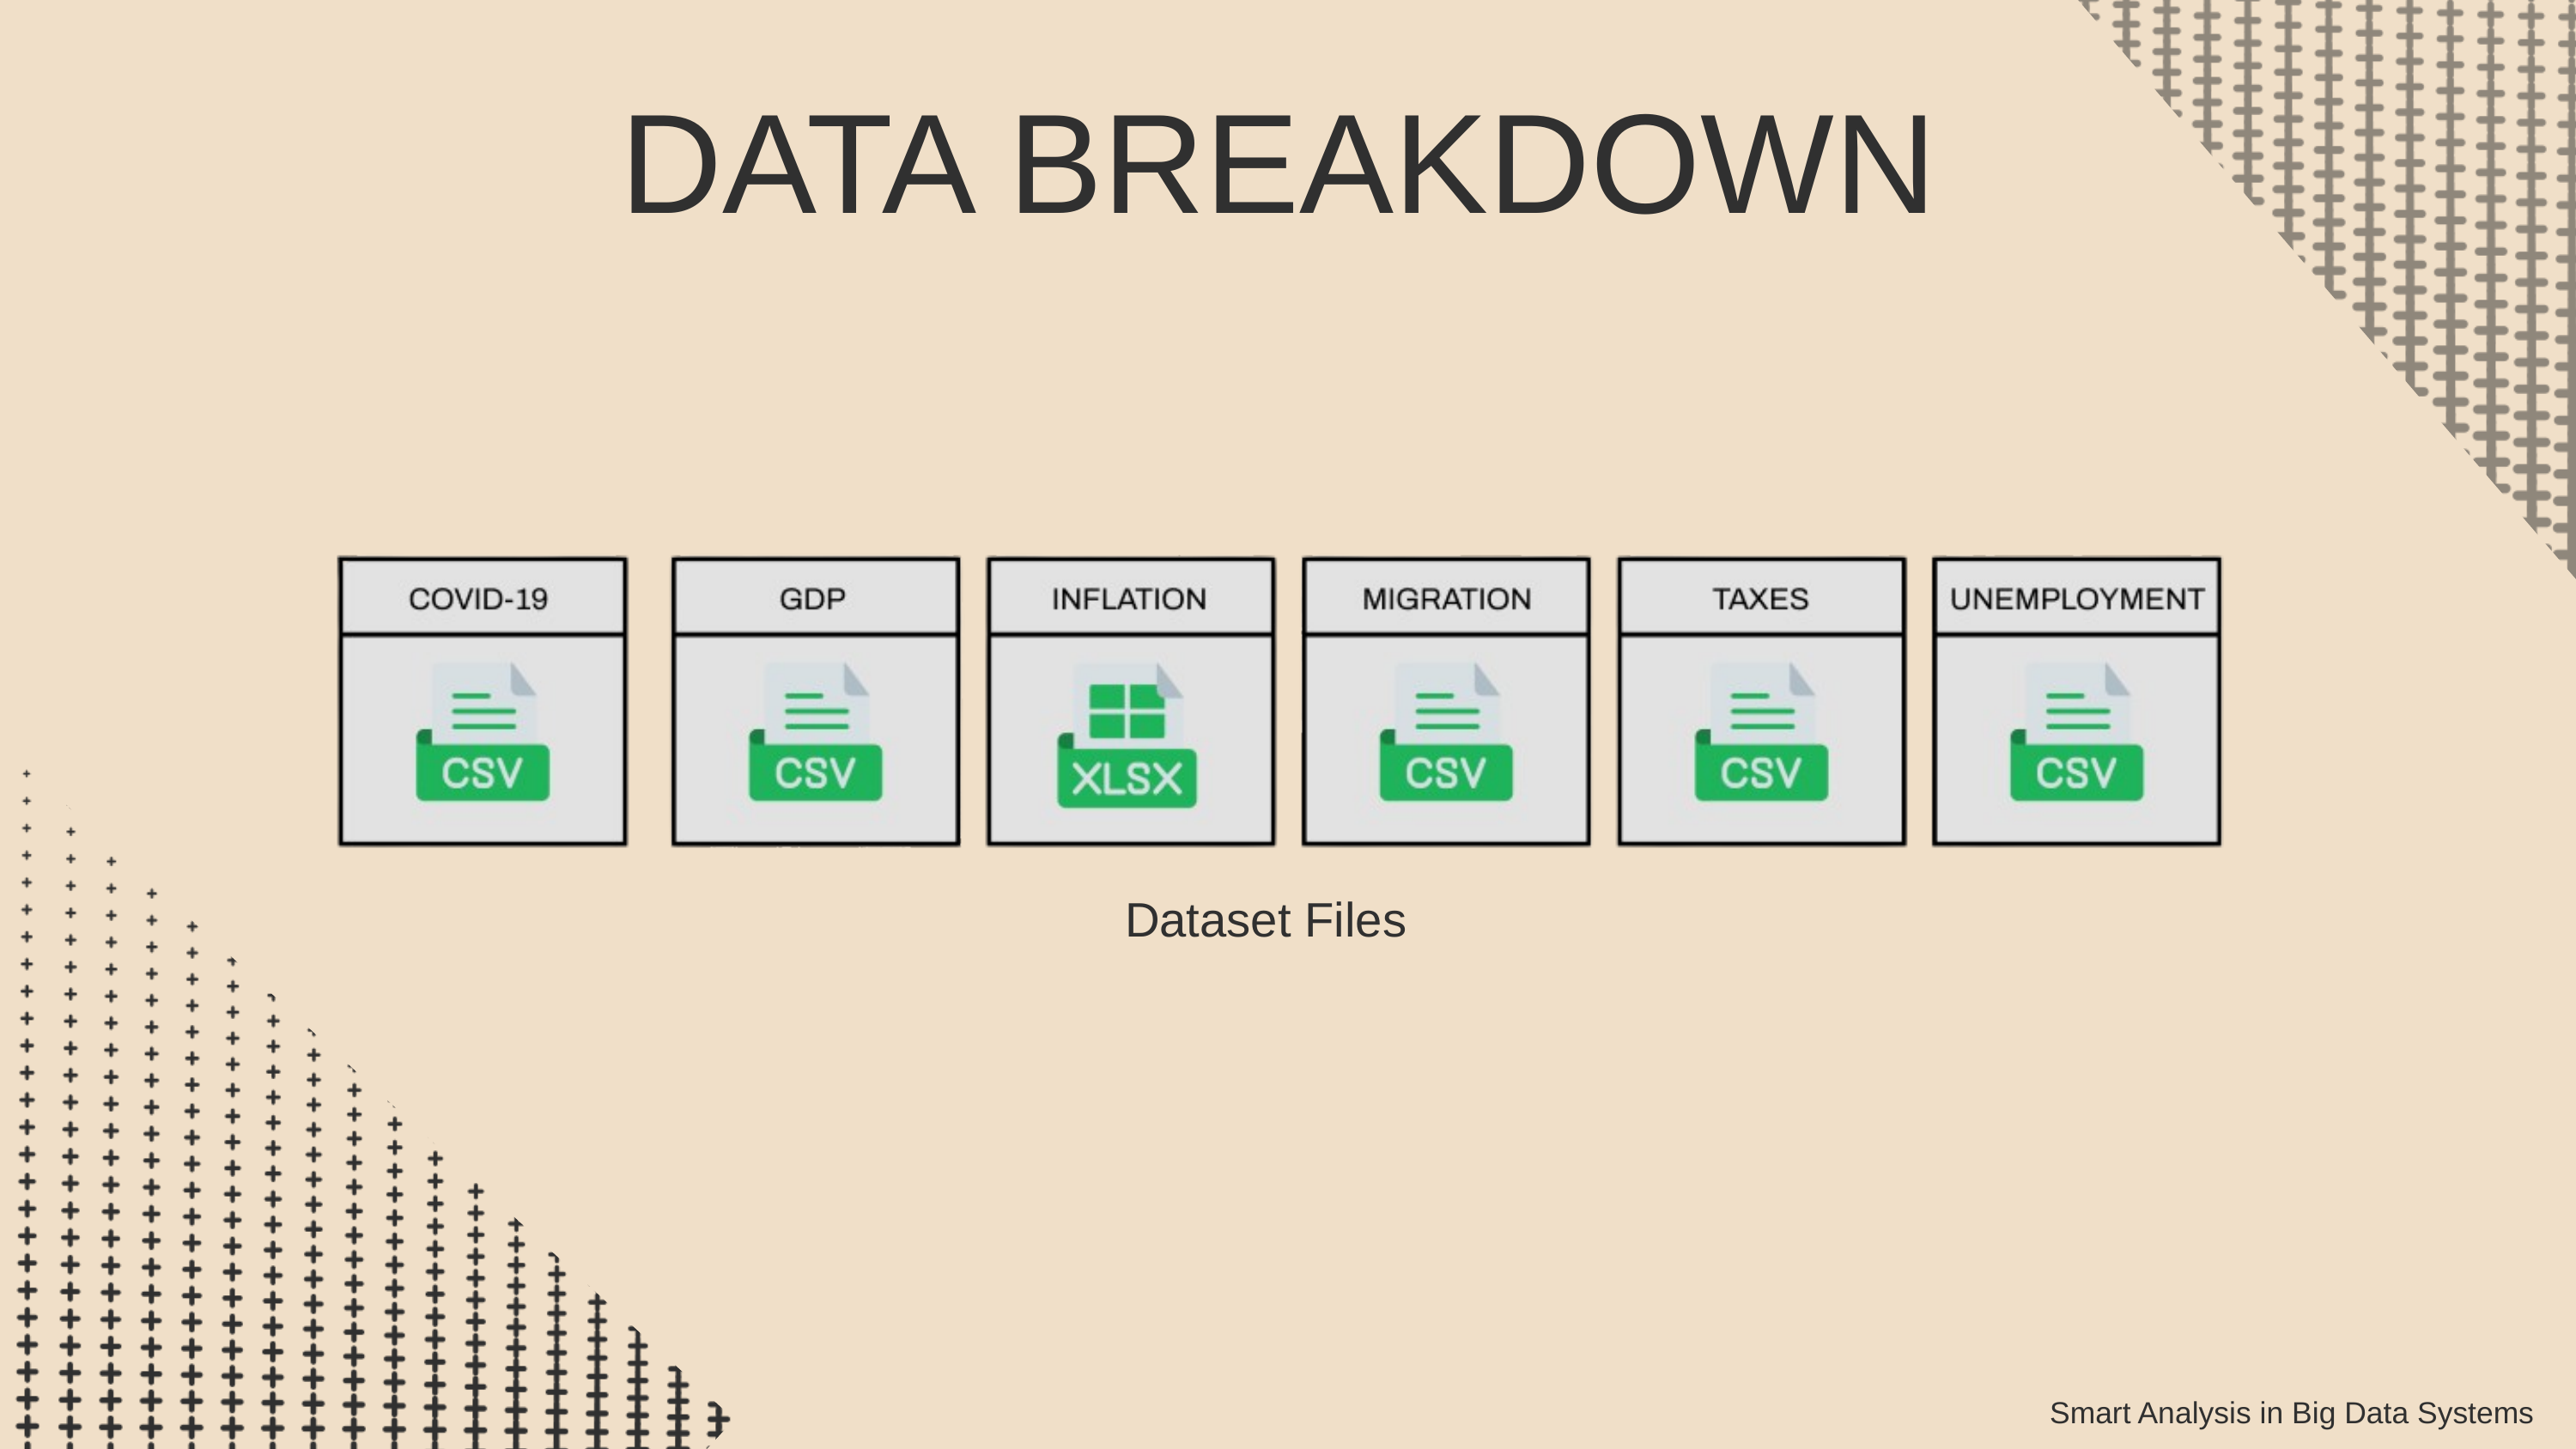

DATA BREAKDOWN

Dataset Files

Smart Analysis in Big Data Systems